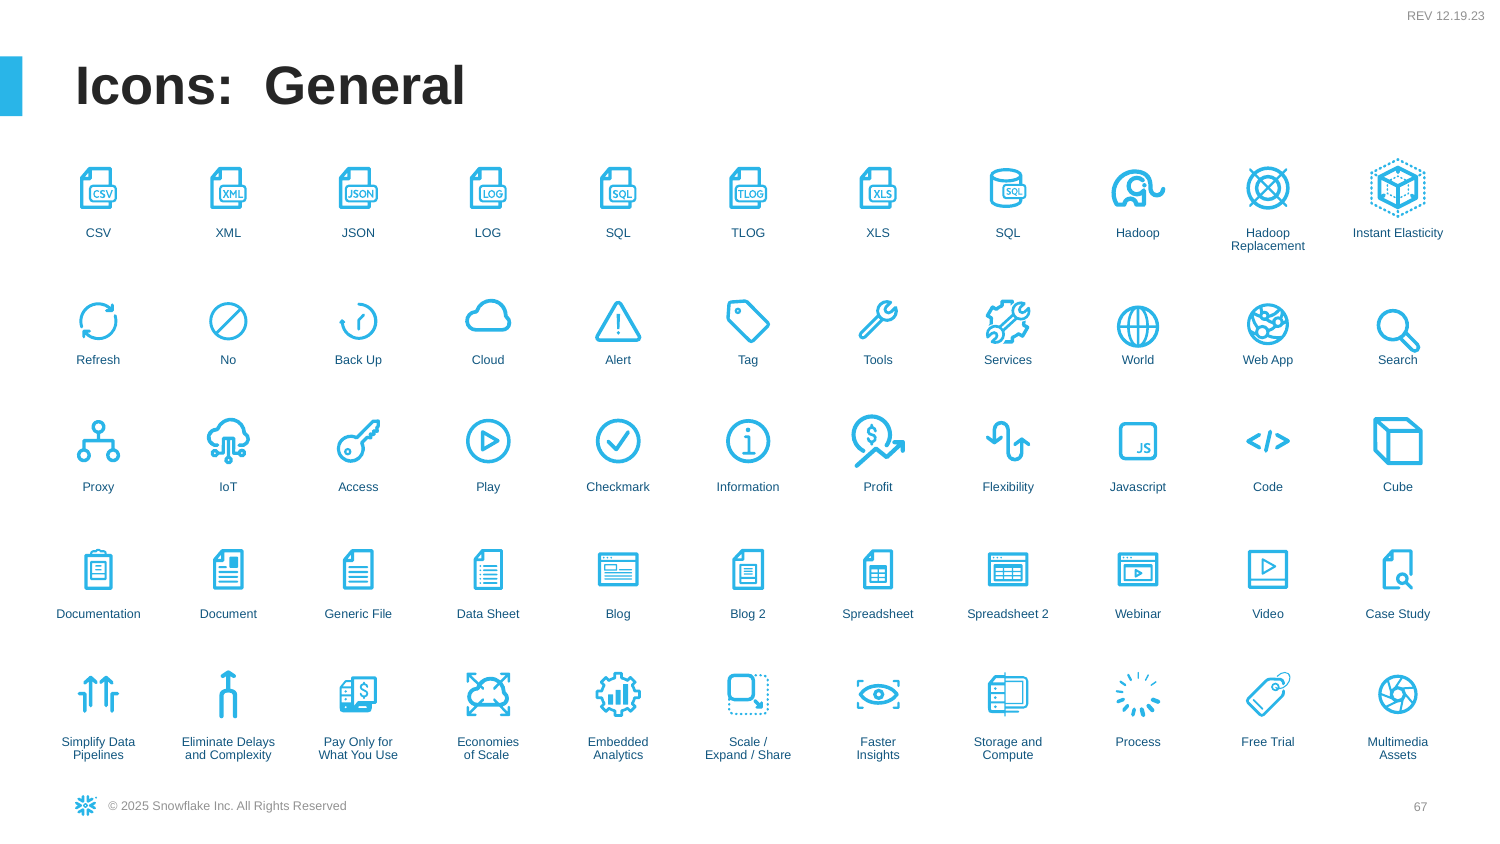

REV 12.19.23
# Icons:  General

CSV
XML
JSON
LOG
SQL
TLOG
XLS
SQL
Hadoop
Hadoop Replacement
Instant Elasticity

Refresh
No
Back Up
Cloud
Alert
Tag
Tools
Services
World
Web App
Search

Proxy
IoT
Access
Play
Checkmark
Information
Profit
Flexibility
Javascript
Code
Cube

Documentation
Document
Generic File
Data Sheet
Blog
Blog 2
Spreadsheet
Spreadsheet 2
Webinar
Video
Case Study

Simplify Data Pipelines
Eliminate Delays and Complexity
Pay Only for What You Use
Economies of Scale
Embedded Analytics
Scale / Expand / Share
Faster Insights
Storage and Compute
Process
Free Trial
Multimedia
Assets
67